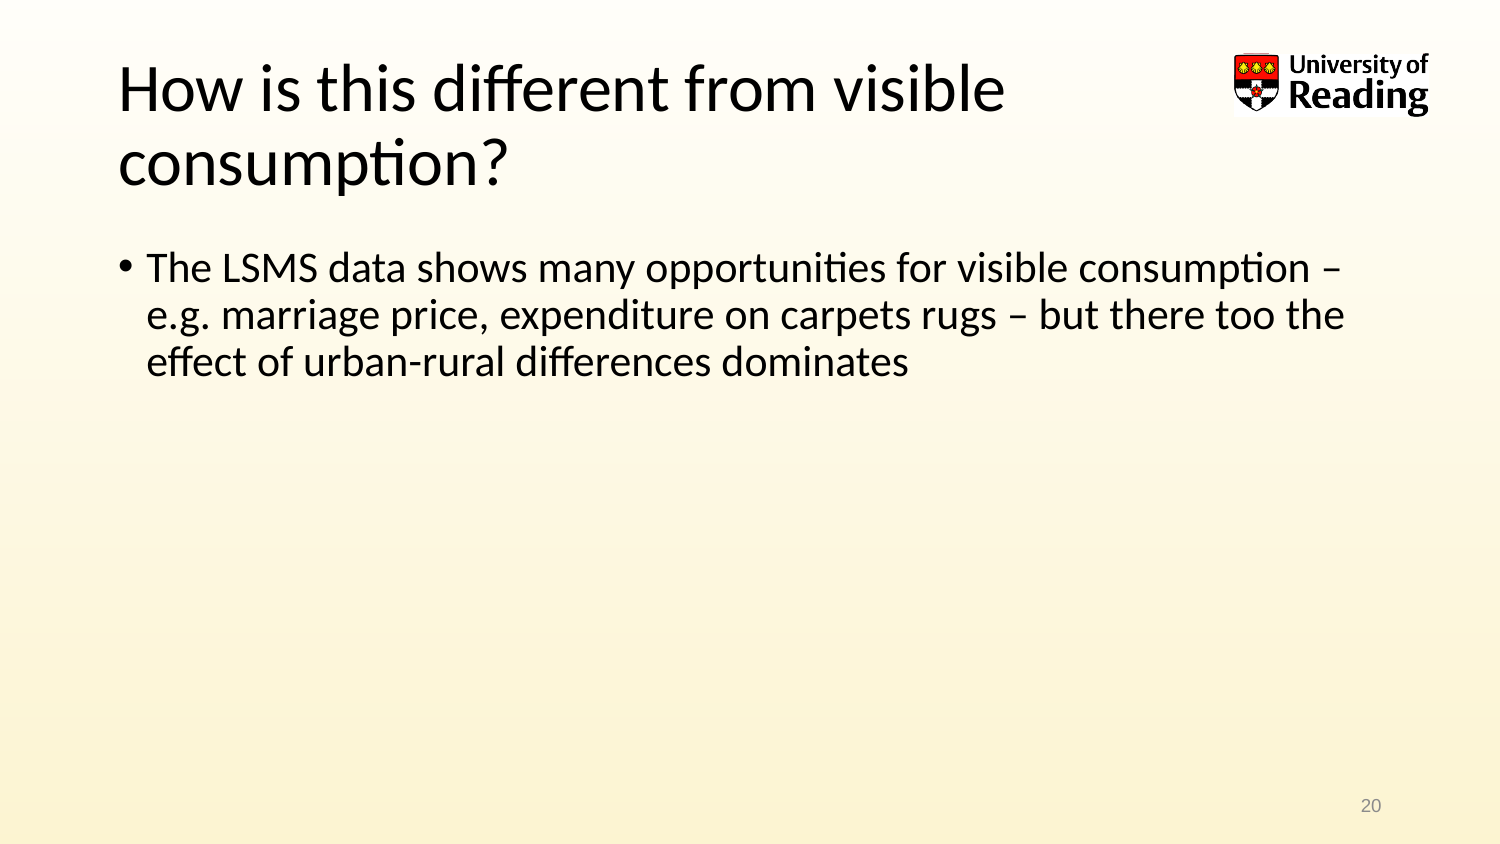

# How is this different from visible consumption?
The LSMS data shows many opportunities for visible consumption – e.g. marriage price, expenditure on carpets rugs – but there too the effect of urban-rural differences dominates
20